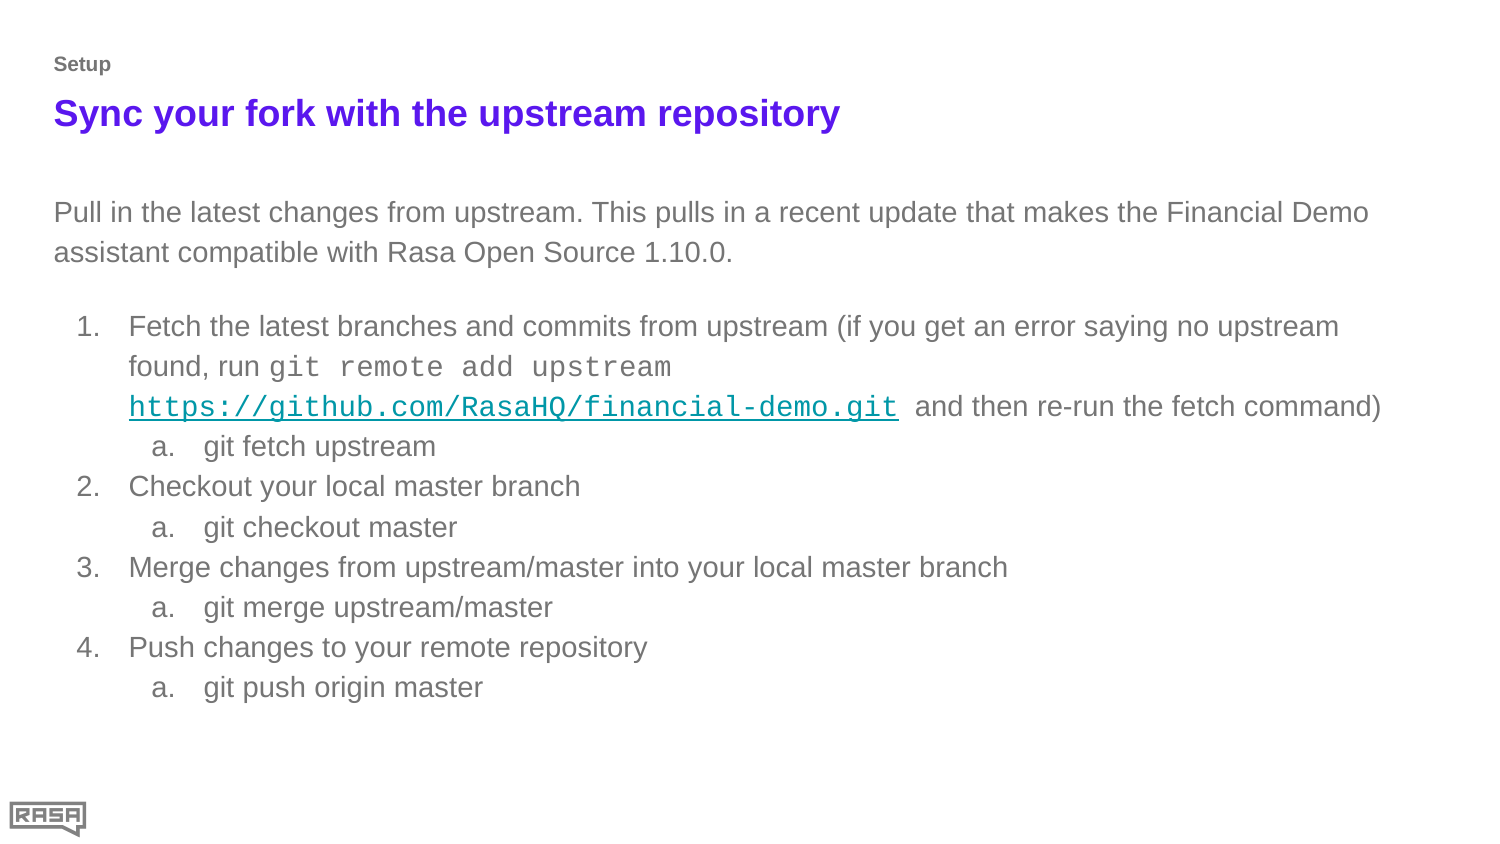

Setup
# Sync your fork with the upstream repository
Pull in the latest changes from upstream. This pulls in a recent update that makes the Financial Demo assistant compatible with Rasa Open Source 1.10.0.
Fetch the latest branches and commits from upstream (if you get an error saying no upstream found, run git remote add upstream https://github.com/RasaHQ/financial-demo.git  and then re-run the fetch command)
git fetch upstream
Checkout your local master branch
git checkout master
Merge changes from upstream/master into your local master branch
git merge upstream/master
Push changes to your remote repository
git push origin master